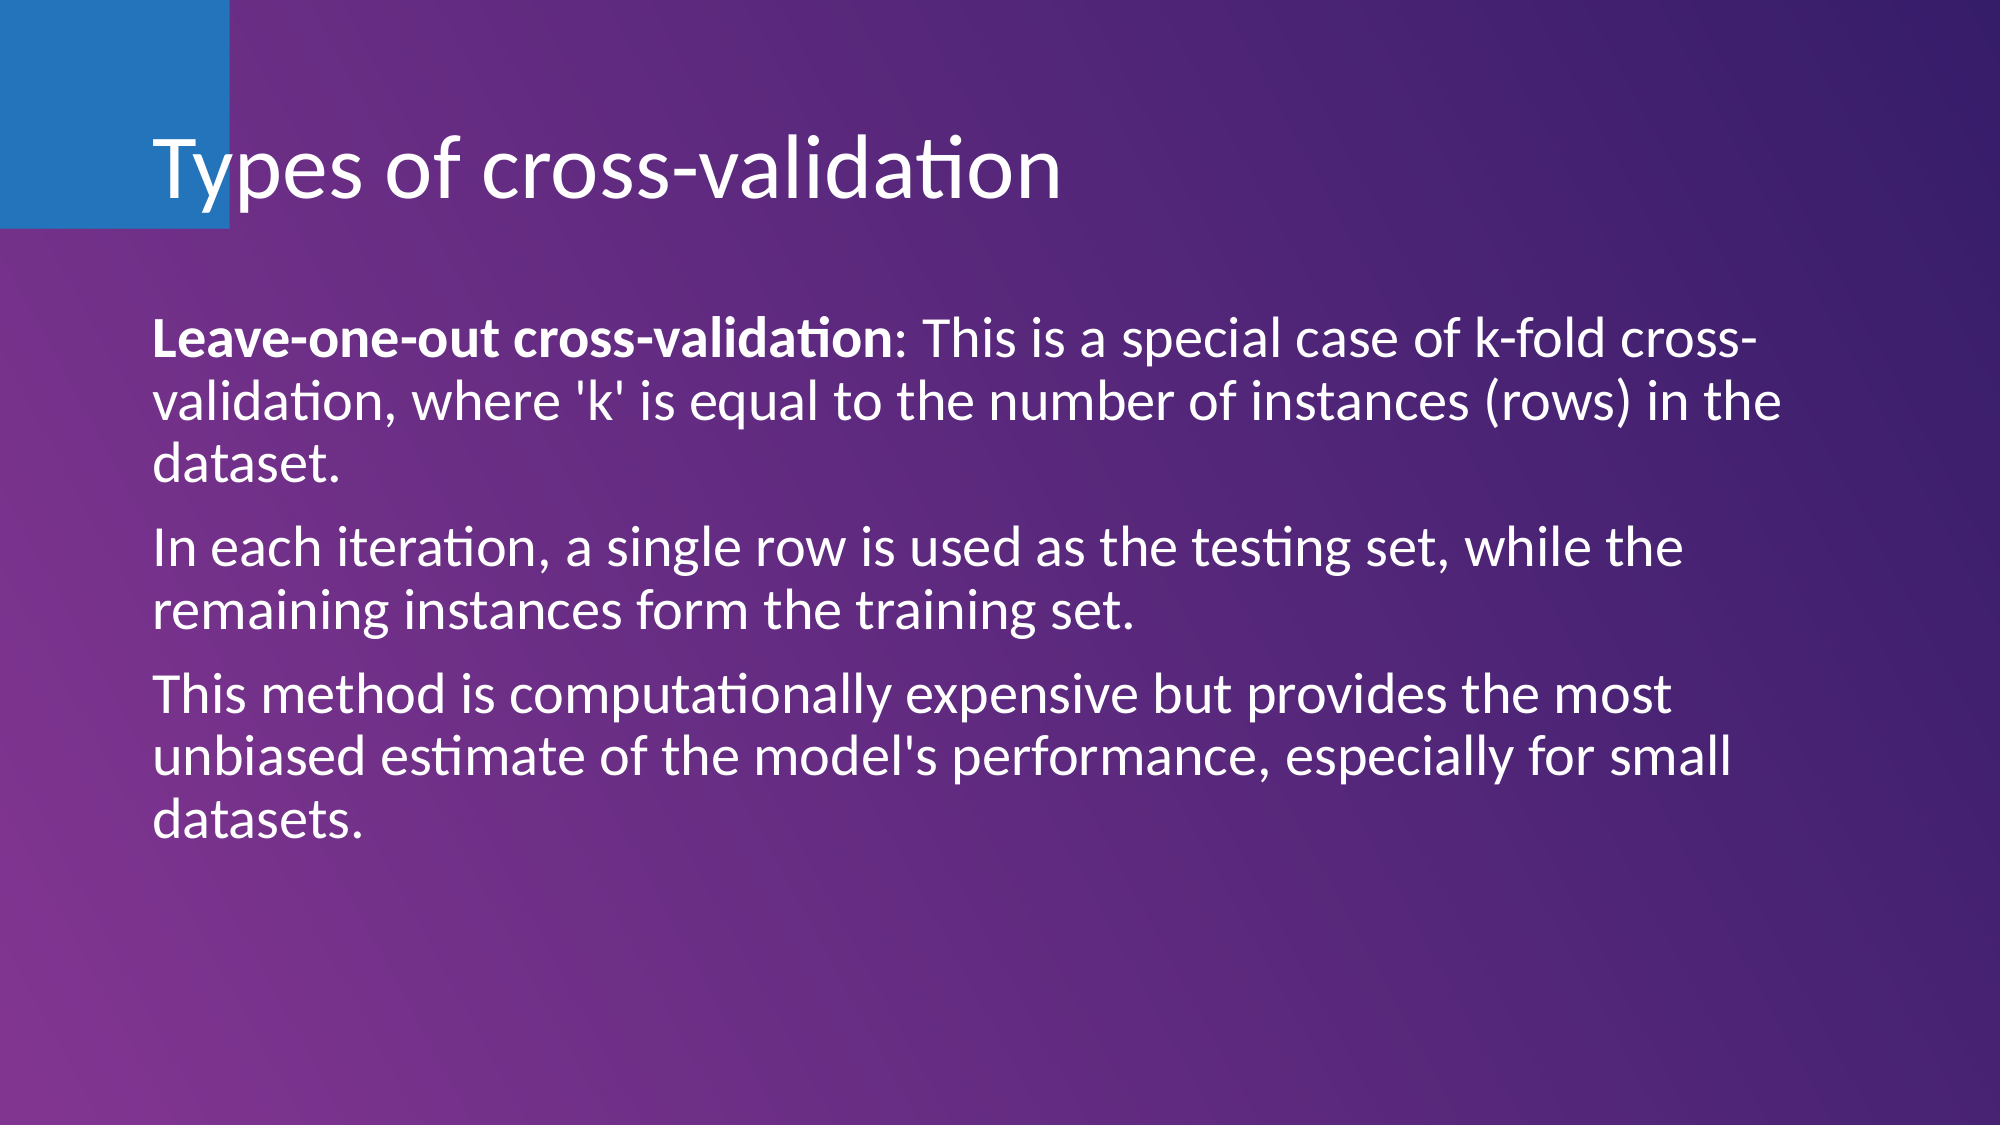

# Types of cross-validation
Leave-one-out cross-validation: This is a special case of k-fold cross-validation, where 'k' is equal to the number of instances (rows) in the dataset.
In each iteration, a single row is used as the testing set, while the remaining instances form the training set.
This method is computationally expensive but provides the most unbiased estimate of the model's performance, especially for small datasets.